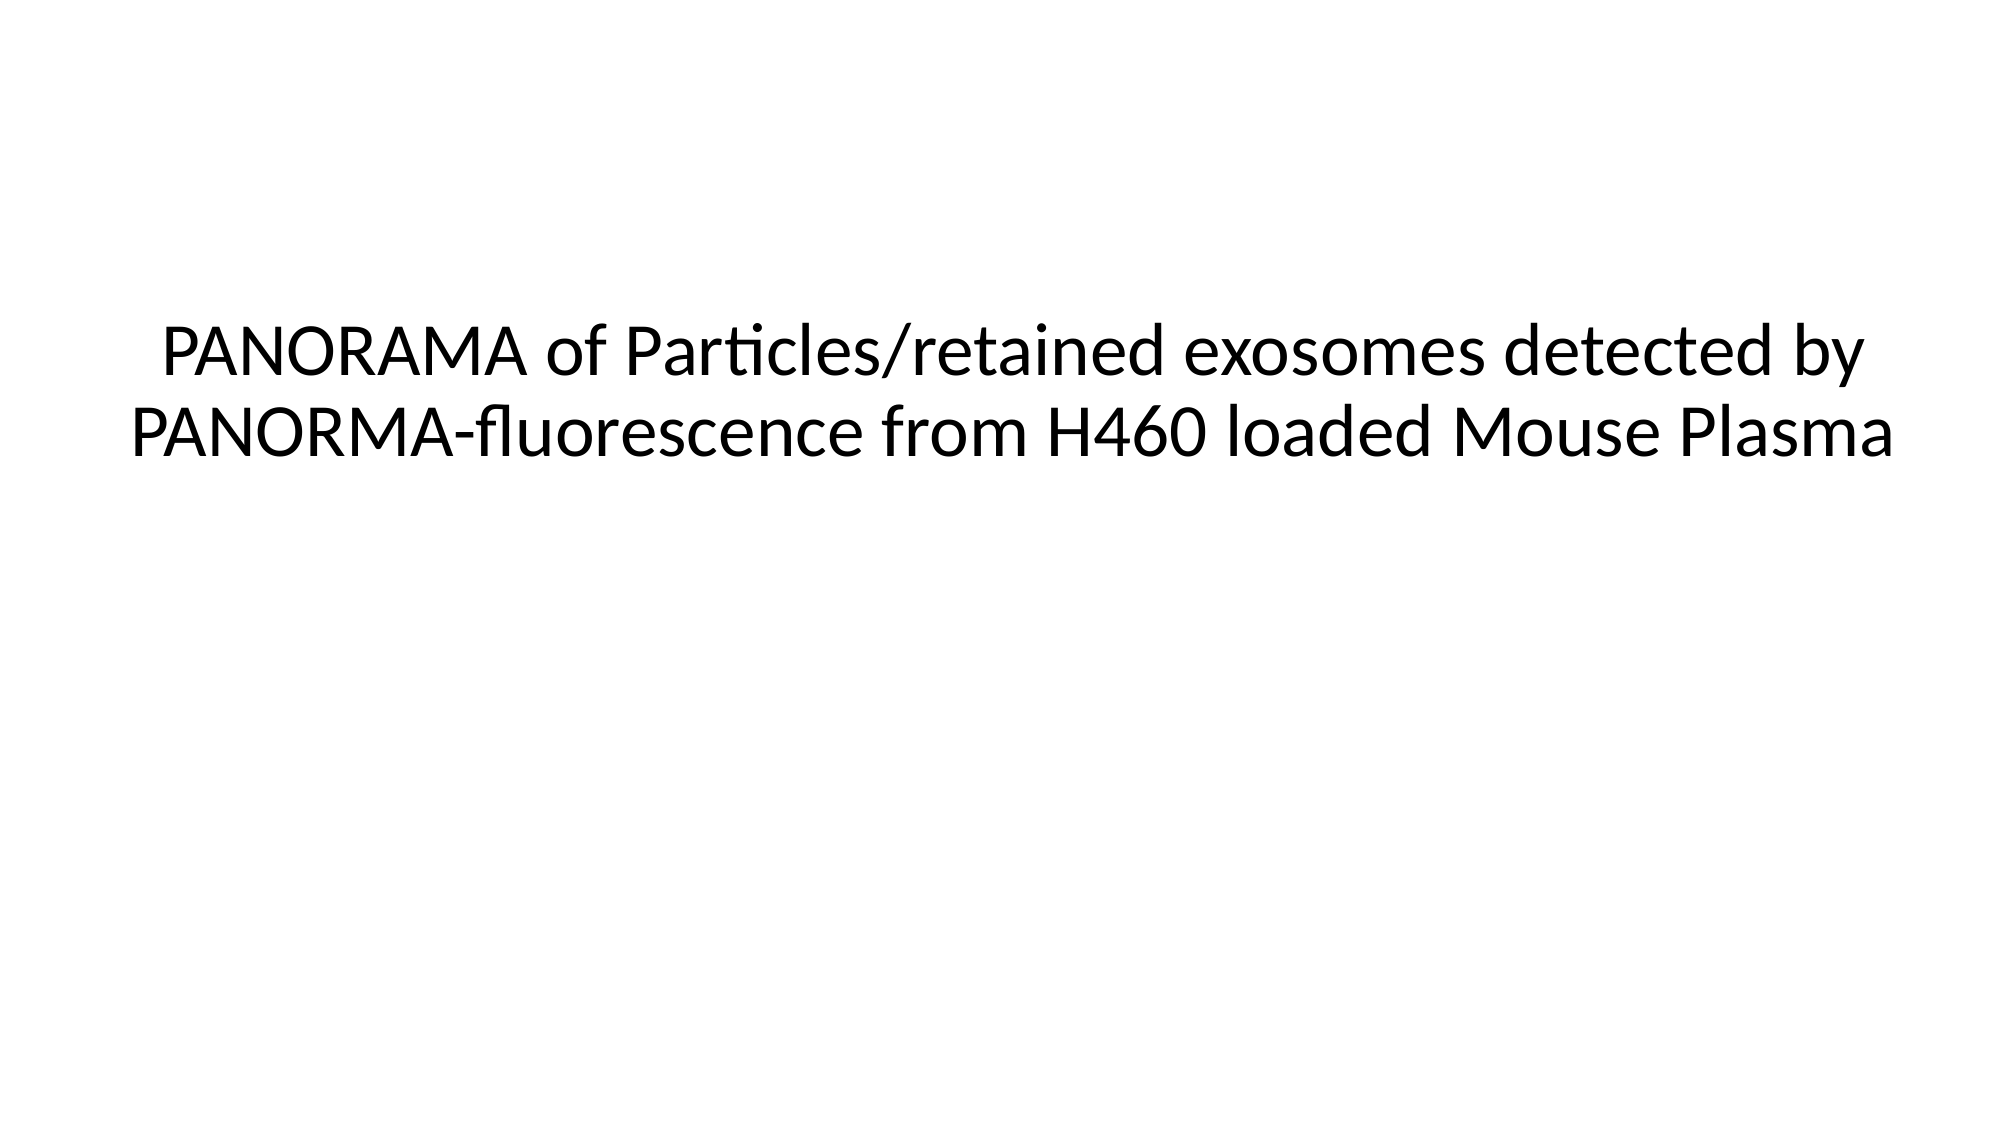

# PANORAMA of Particles/retained exosomes detected by PANORMA-fluorescence from H460 loaded Mouse Plasma